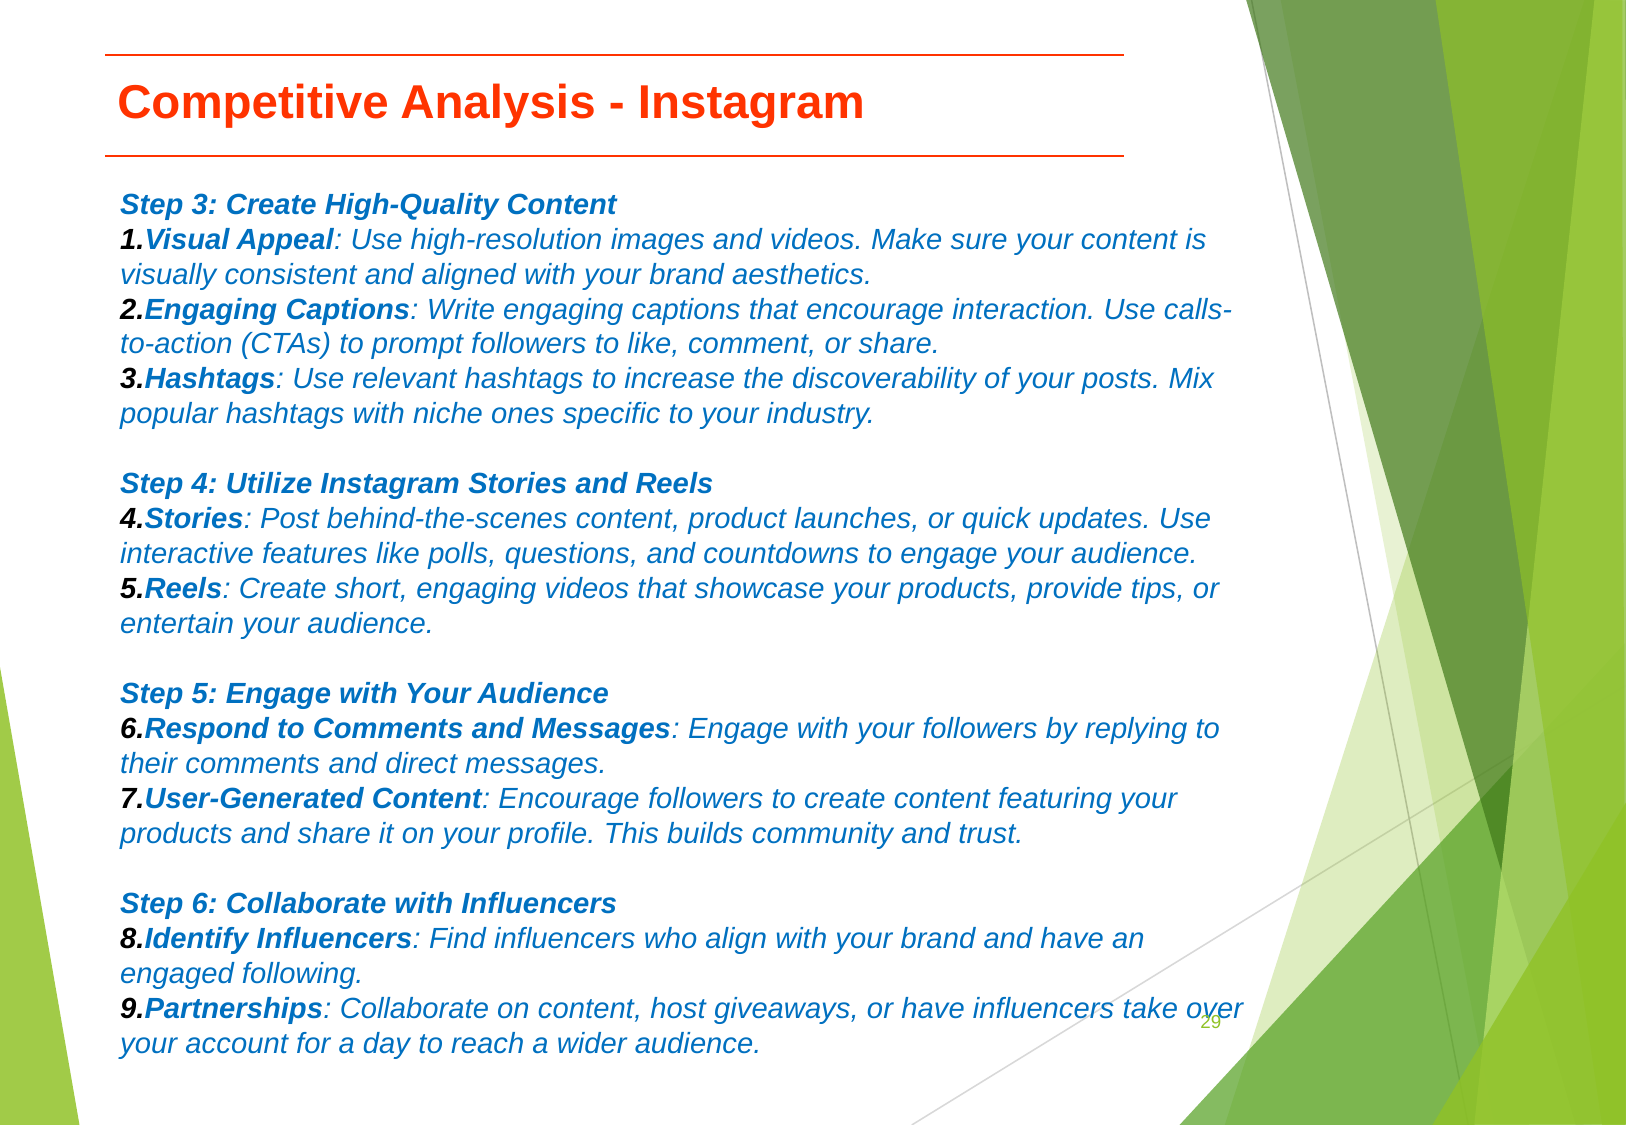

Competitive Analysis - Instagram
Step 3: Create High-Quality Content
Visual Appeal: Use high-resolution images and videos. Make sure your content is visually consistent and aligned with your brand aesthetics.
Engaging Captions: Write engaging captions that encourage interaction. Use calls-to-action (CTAs) to prompt followers to like, comment, or share.
Hashtags: Use relevant hashtags to increase the discoverability of your posts. Mix popular hashtags with niche ones specific to your industry.

Step 4: Utilize Instagram Stories and Reels
Stories: Post behind-the-scenes content, product launches, or quick updates. Use interactive features like polls, questions, and countdowns to engage your audience.
Reels: Create short, engaging videos that showcase your products, provide tips, or entertain your audience.

Step 5: Engage with Your Audience
Respond to Comments and Messages: Engage with your followers by replying to their comments and direct messages.
User-Generated Content: Encourage followers to create content featuring your products and share it on your profile. This builds community and trust.

Step 6: Collaborate with Influencers
Identify Influencers: Find influencers who align with your brand and have an engaged following.
Partnerships: Collaborate on content, host giveaways, or have influencers take over your account for a day to reach a wider audience.
29